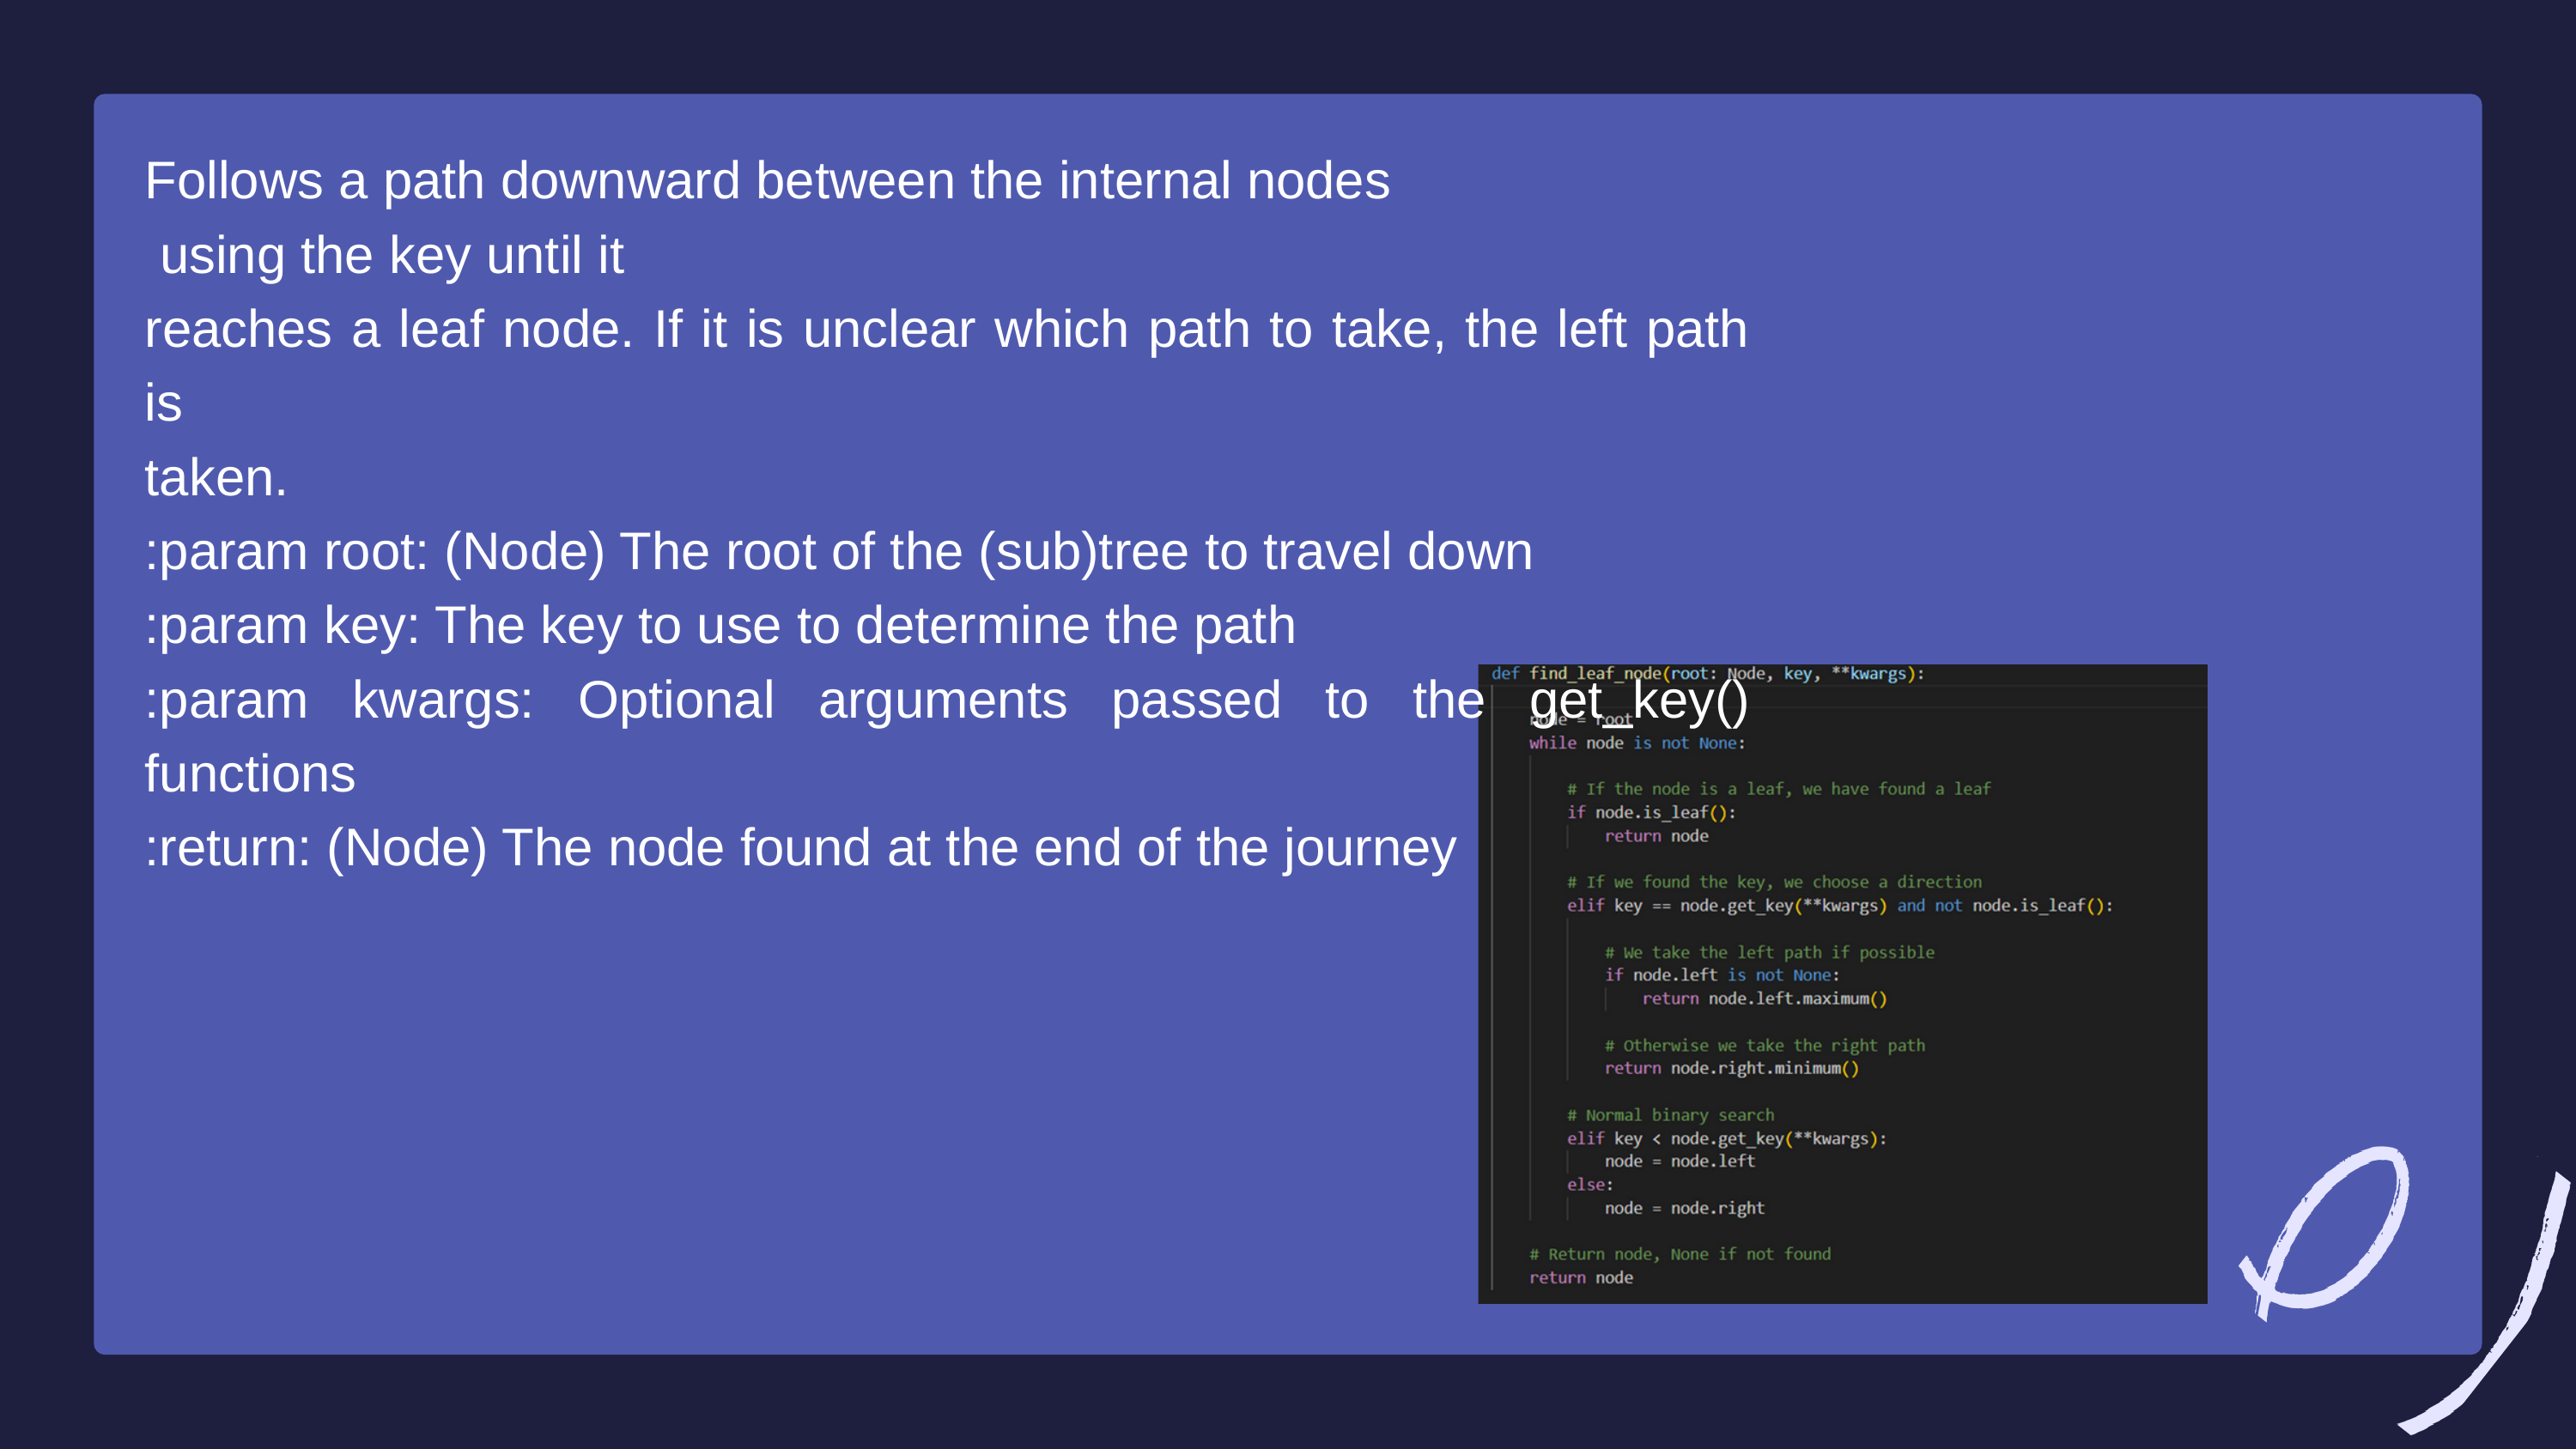

Follows a path downward between the internal nodes
 using the key until it
reaches a leaf node. If it is unclear which path to take, the left path is
taken.
:param root: (Node) The root of the (sub)tree to travel down
:param key: The key to use to determine the path
:param kwargs: Optional arguments passed to the get_key() functions
:return: (Node) The node found at the end of the journey